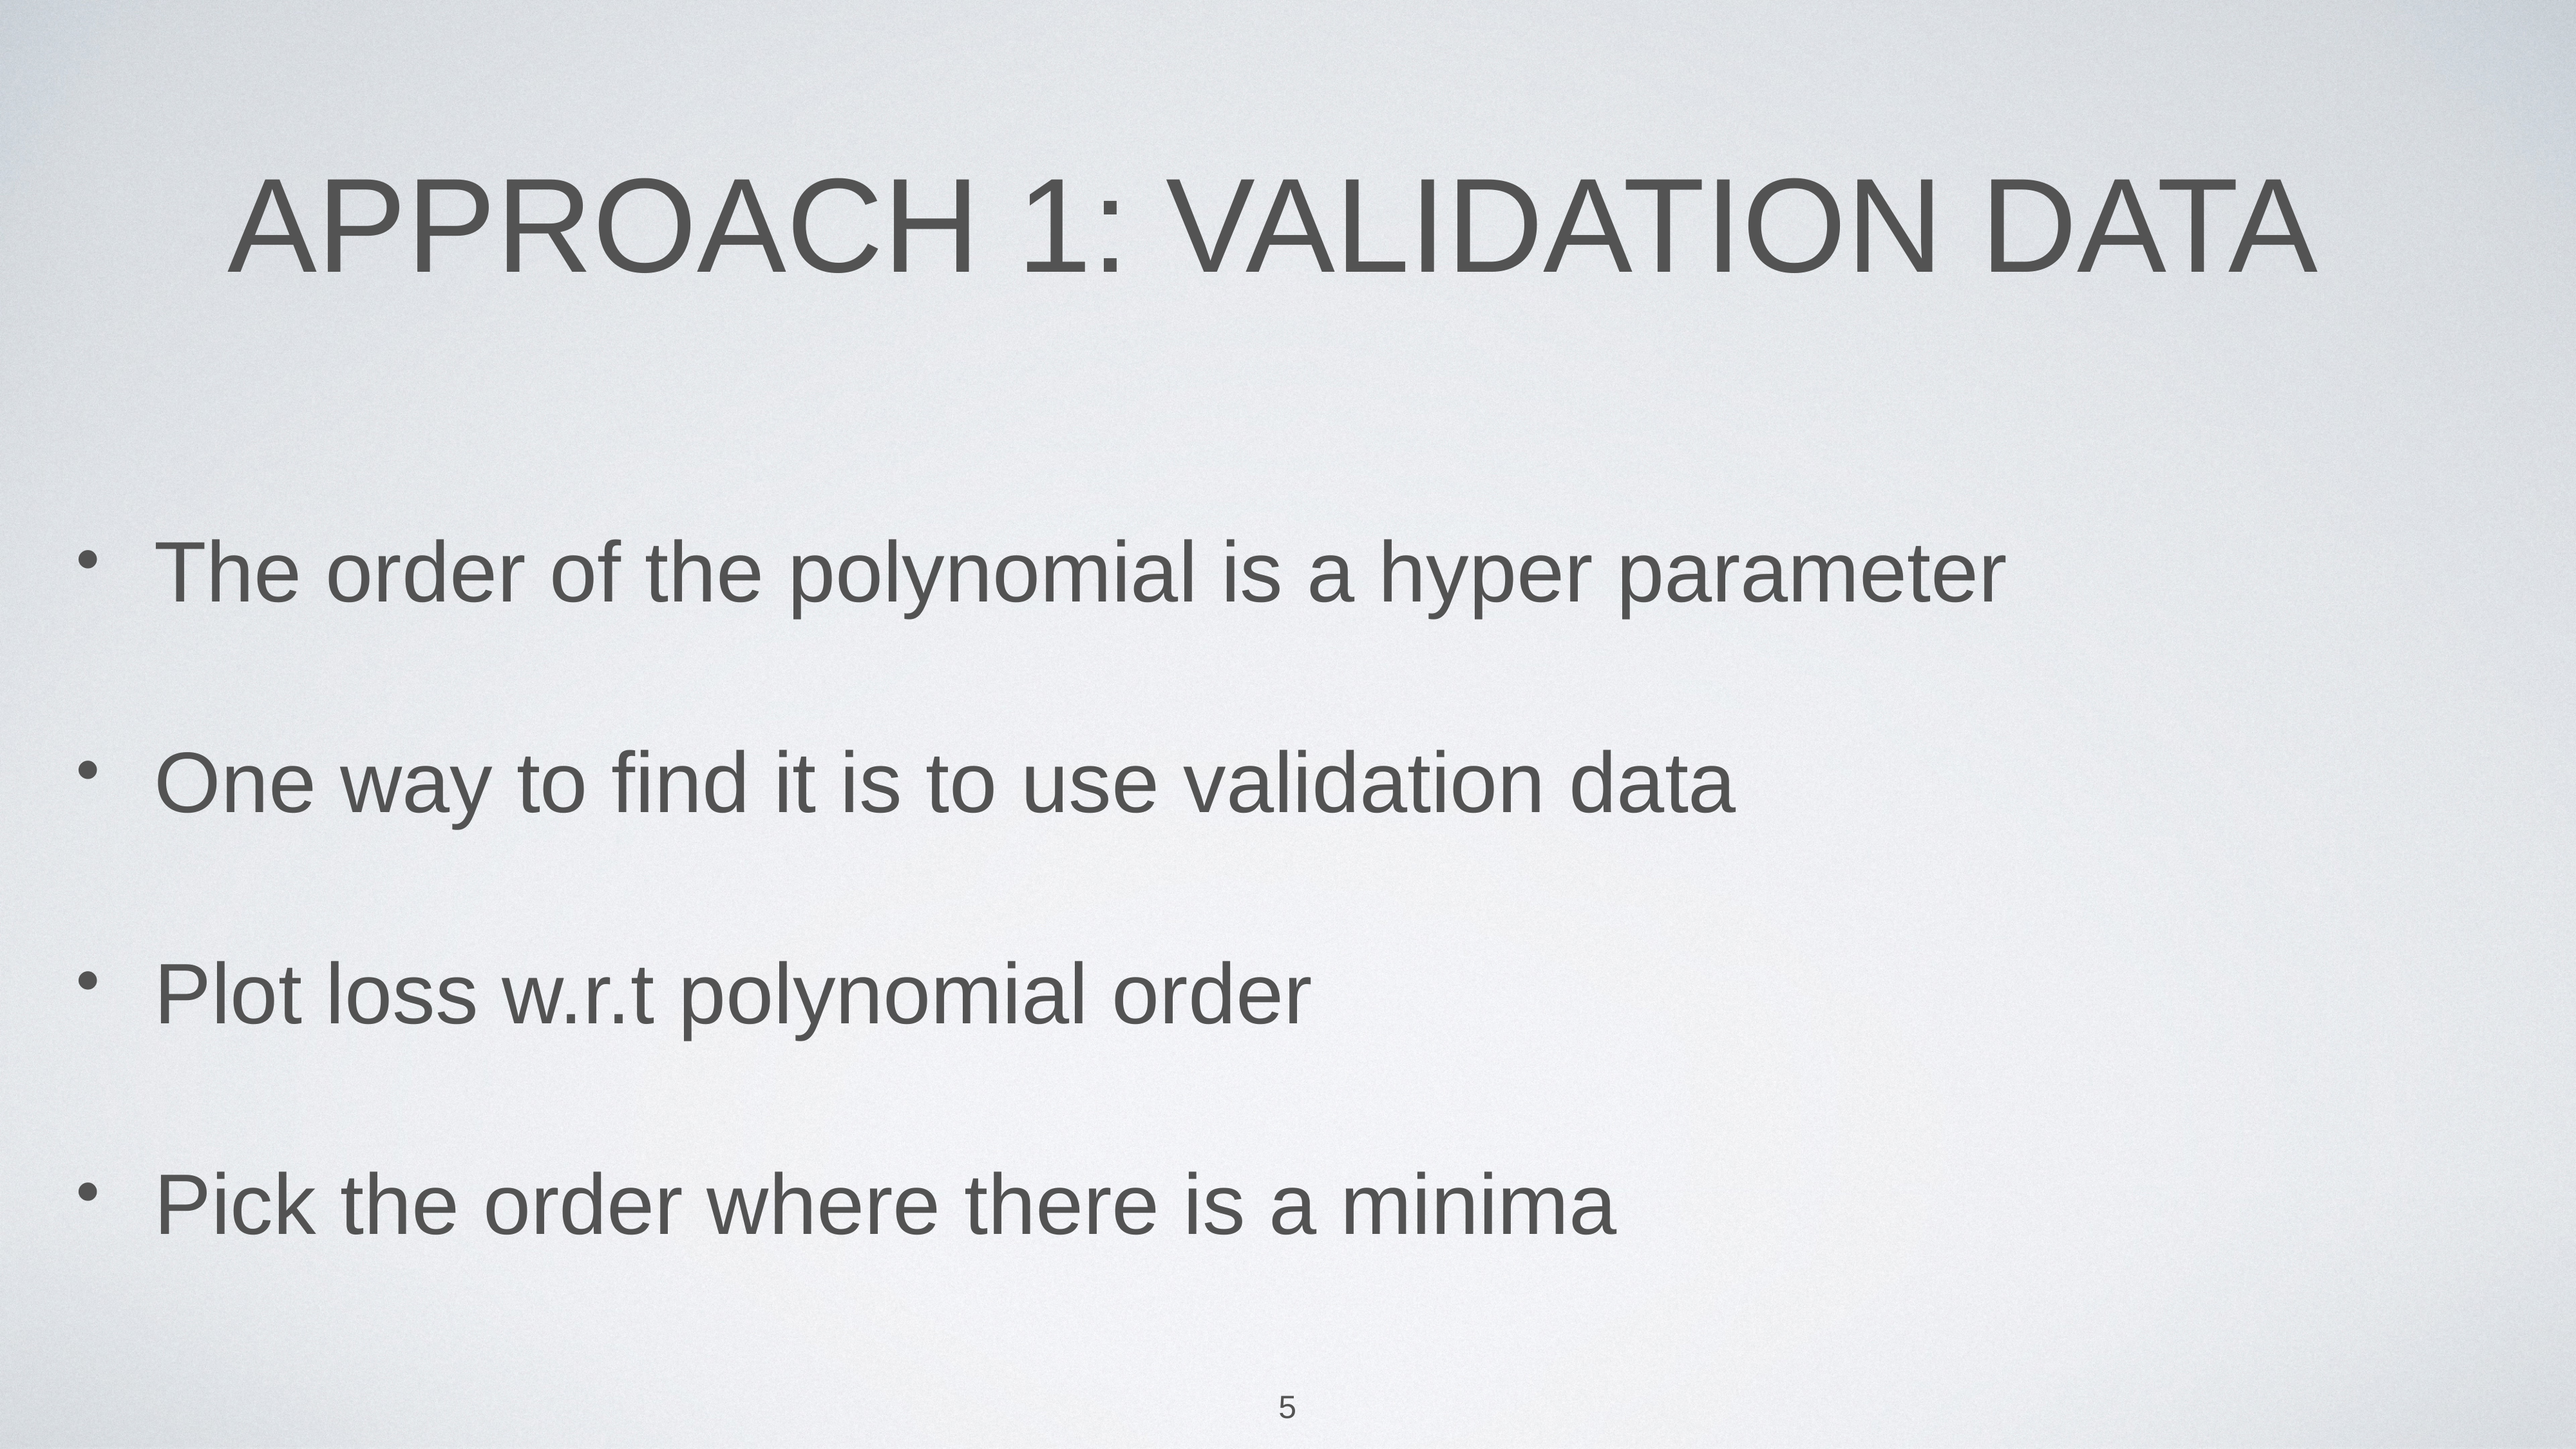

# Approach 1: Validation data
The order of the polynomial is a hyper parameter
One way to find it is to use validation data
Plot loss w.r.t polynomial order
Pick the order where there is a minima
5